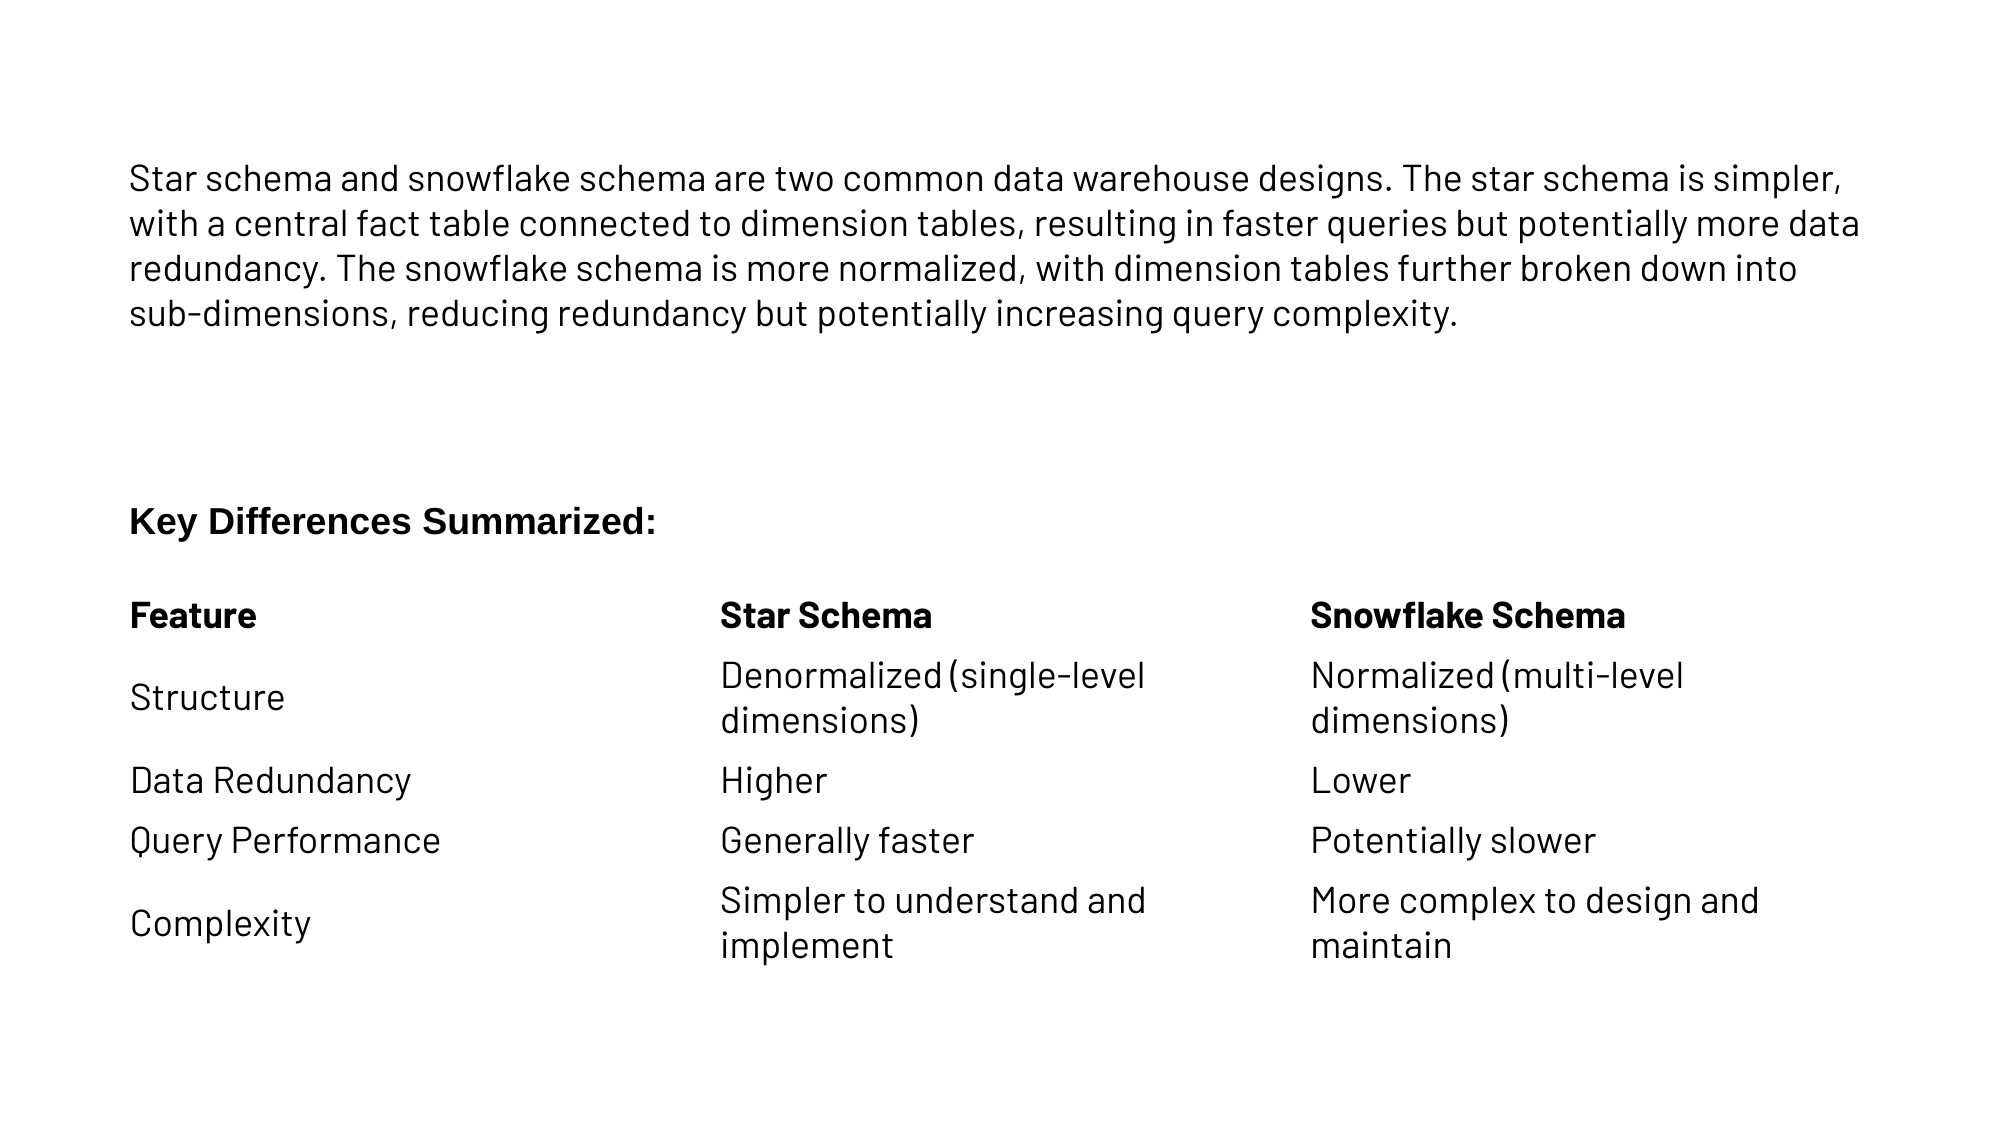

Star schema and snowflake schema are two common data warehouse designs. The star schema is simpler, with a central fact table connected to dimension tables, resulting in faster queries but potentially more data redundancy. The snowflake schema is more normalized, with dimension tables further broken down into sub-dimensions, reducing redundancy but potentially increasing query complexity.
Key Differences Summarized:

| Feature | Star Schema | Snowflake Schema |
| --- | --- | --- |
| Structure | Denormalized (single-level dimensions) | Normalized (multi-level dimensions) |
| Data Redundancy | Higher | Lower |
| Query Performance | Generally faster | Potentially slower |
| Complexity | Simpler to understand and implement | More complex to design and maintain |